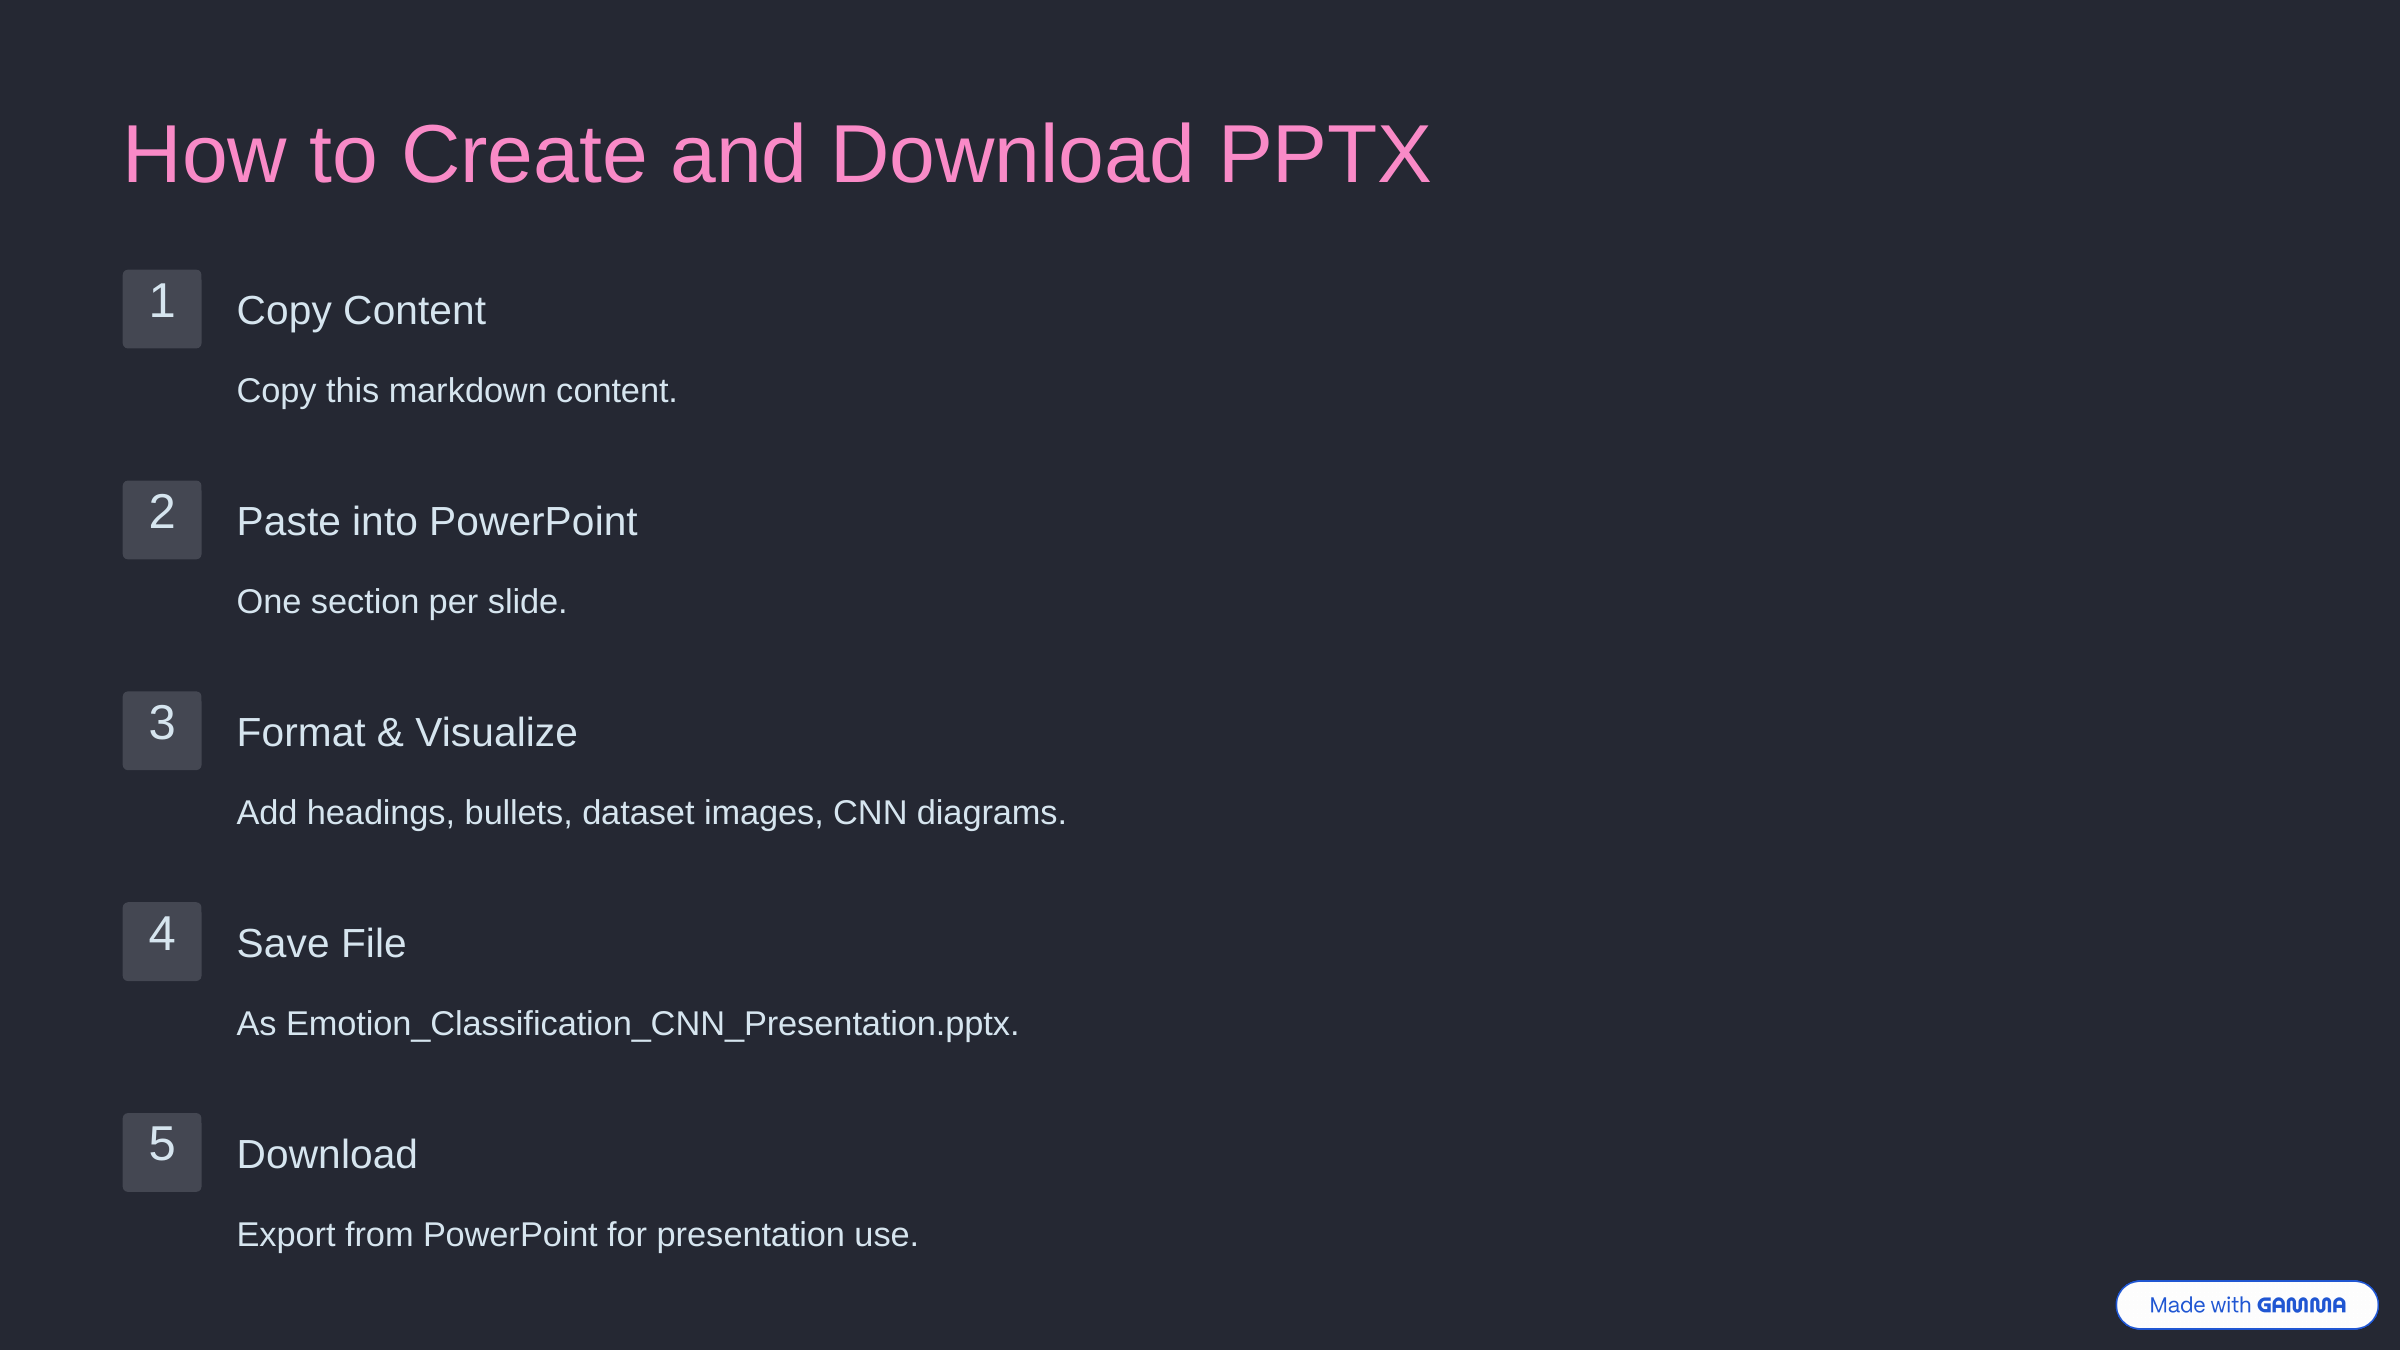

How to Create and Download PPTX

1
Copy Content
Copy this markdown content.

2
Paste into PowerPoint
One section per slide.

3
Format & Visualize
Add headings, bullets, dataset images, CNN diagrams.

4
Save File
As Emotion_Classification_CNN_Presentation.pptx.

5
Download
Export from PowerPoint for presentation use.